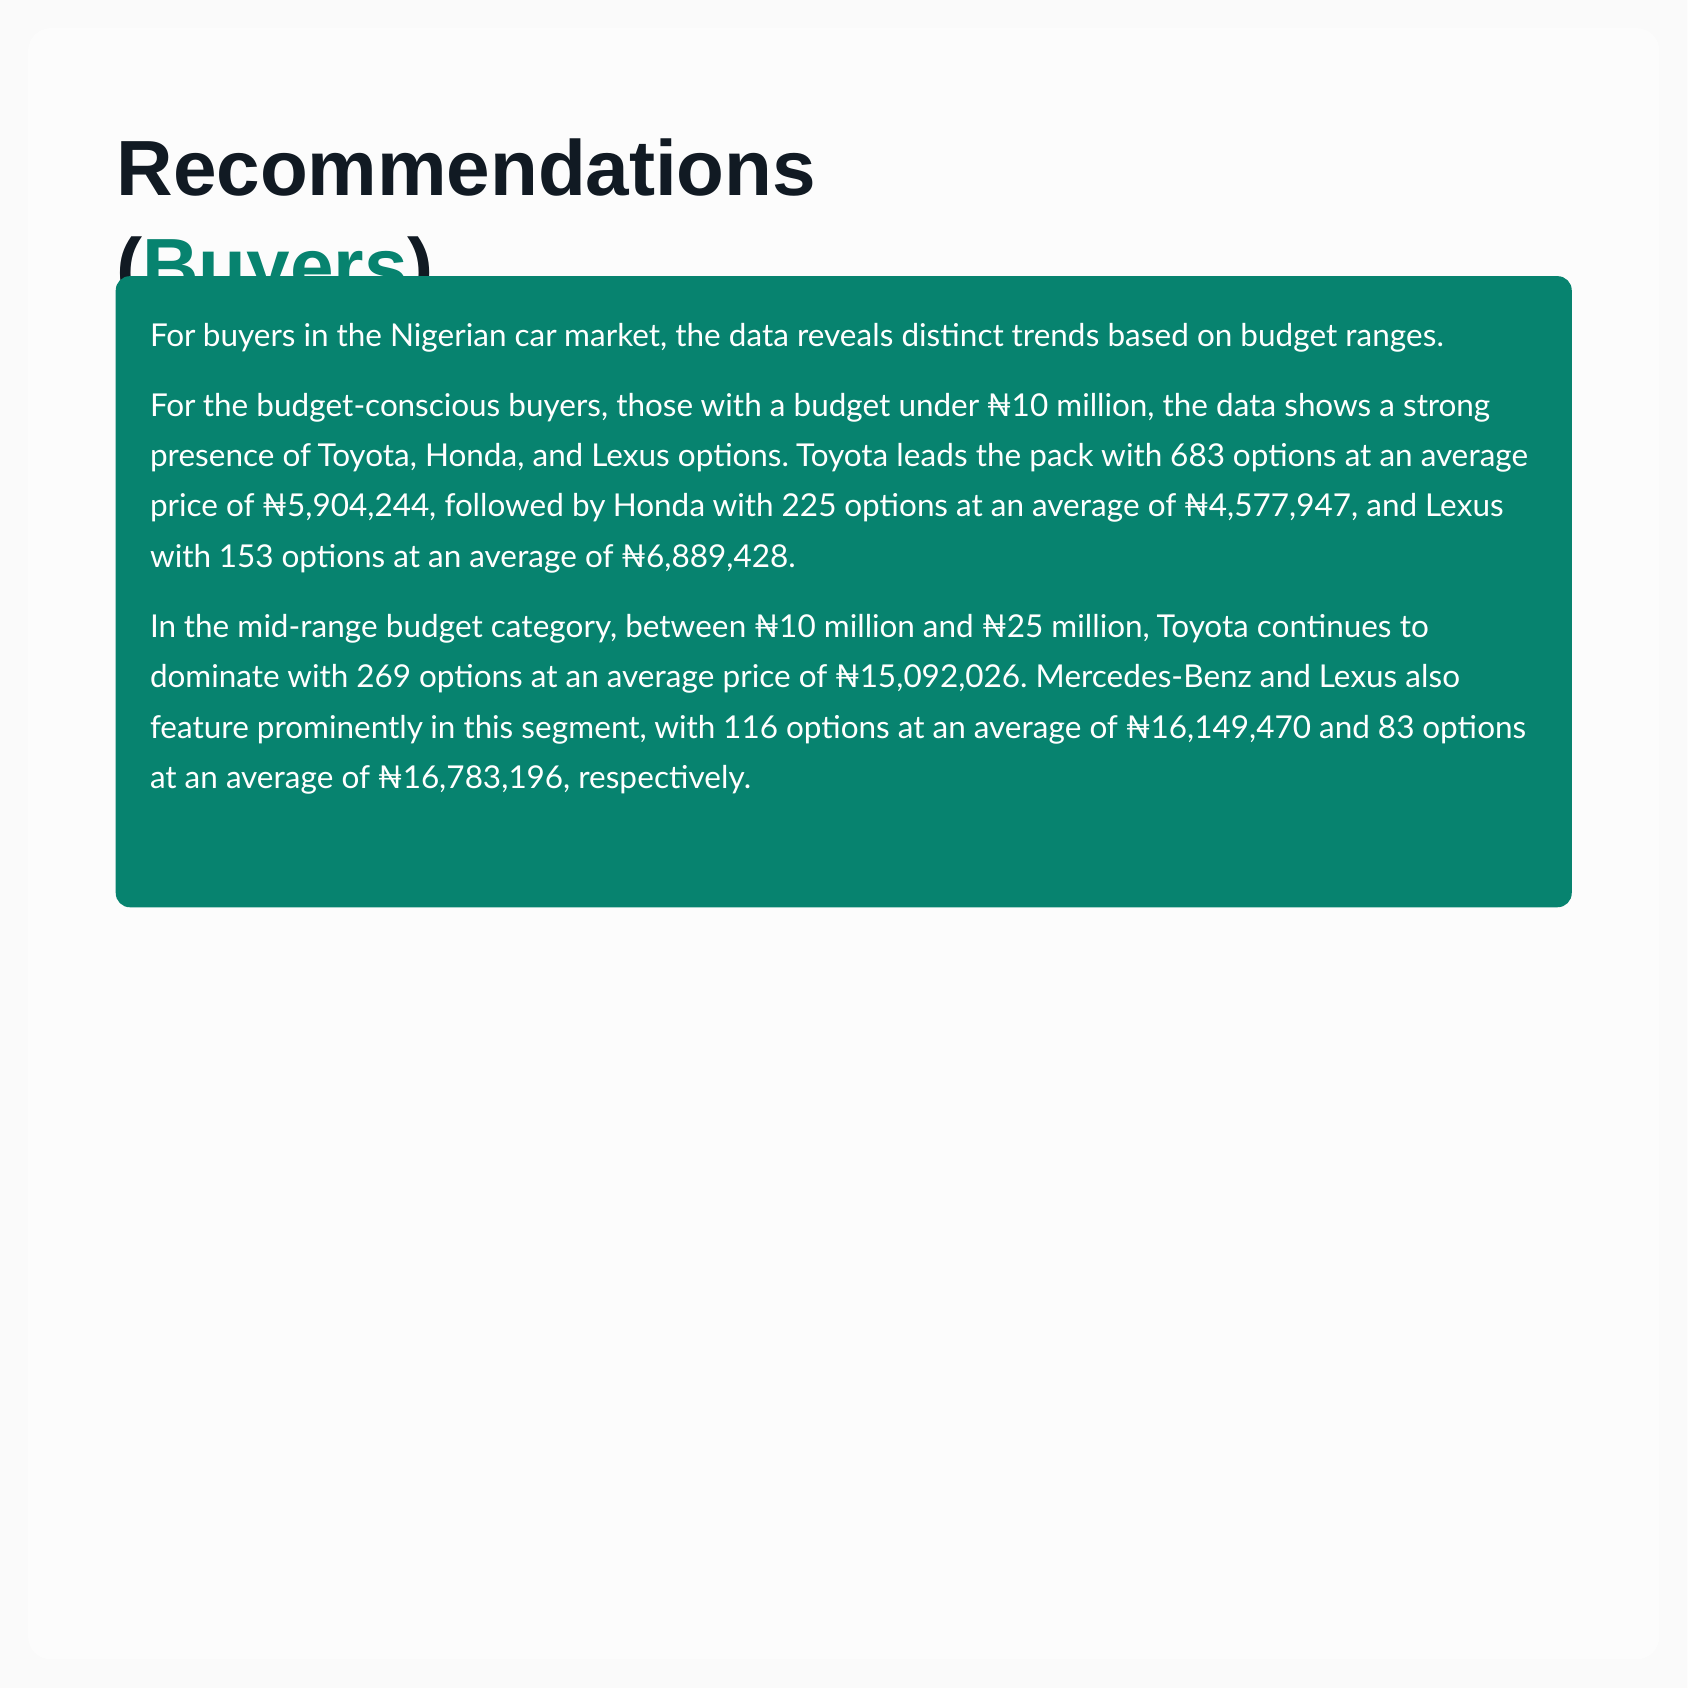

Recommendations (Buyers)

For buyers in the Nigerian car market, the data reveals distinct trends based on budget ranges.

For the budget-conscious buyers, those with a budget under ₦10 million, the data shows a strong presence of Toyota, Honda, and Lexus options. Toyota leads the pack with 683 options at an average price of ₦5,904,244, followed by Honda with 225 options at an average of ₦4,577,947, and Lexus with 153 options at an average of ₦6,889,428.

In the mid-range budget category, between ₦10 million and ₦25 million, Toyota continues to dominate with 269 options at an average price of ₦15,092,026. Mercedes-Benz and Lexus also feature prominently in this segment, with 116 options at an average of ₦16,149,470 and 83 options at an average of ₦16,783,196, respectively.